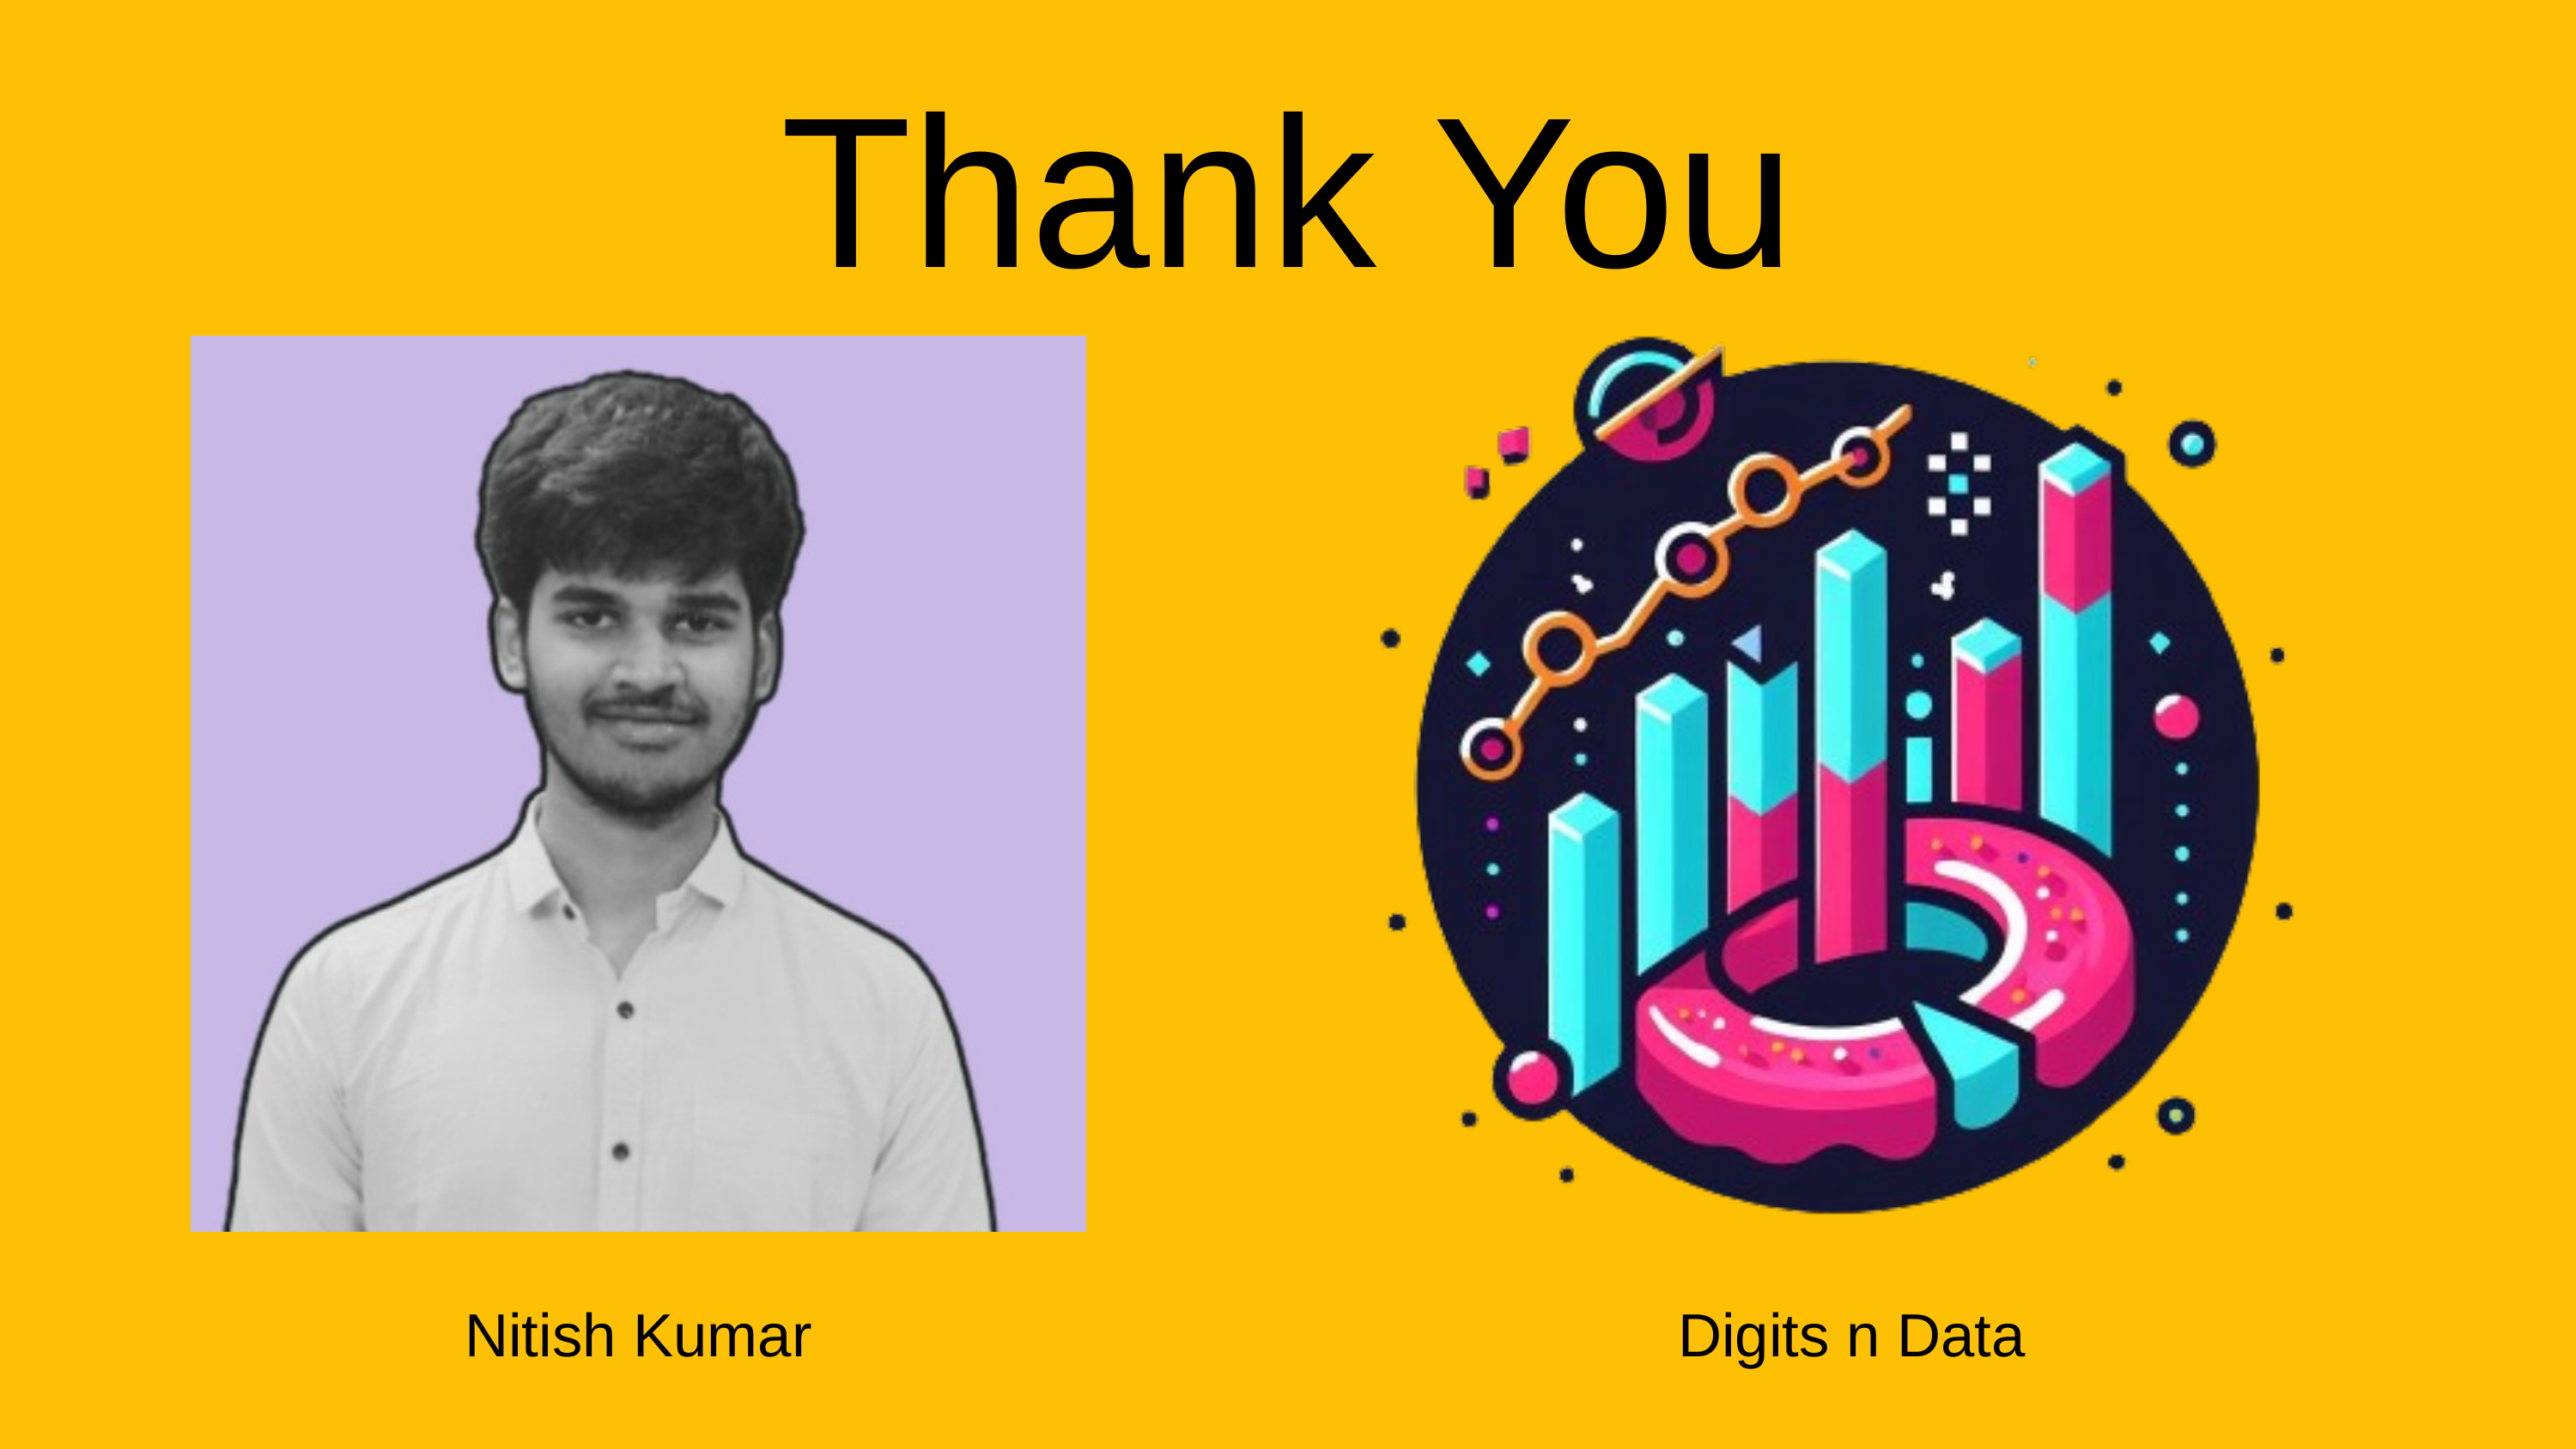

Thank You

Nitish Kumar
Digits n Data